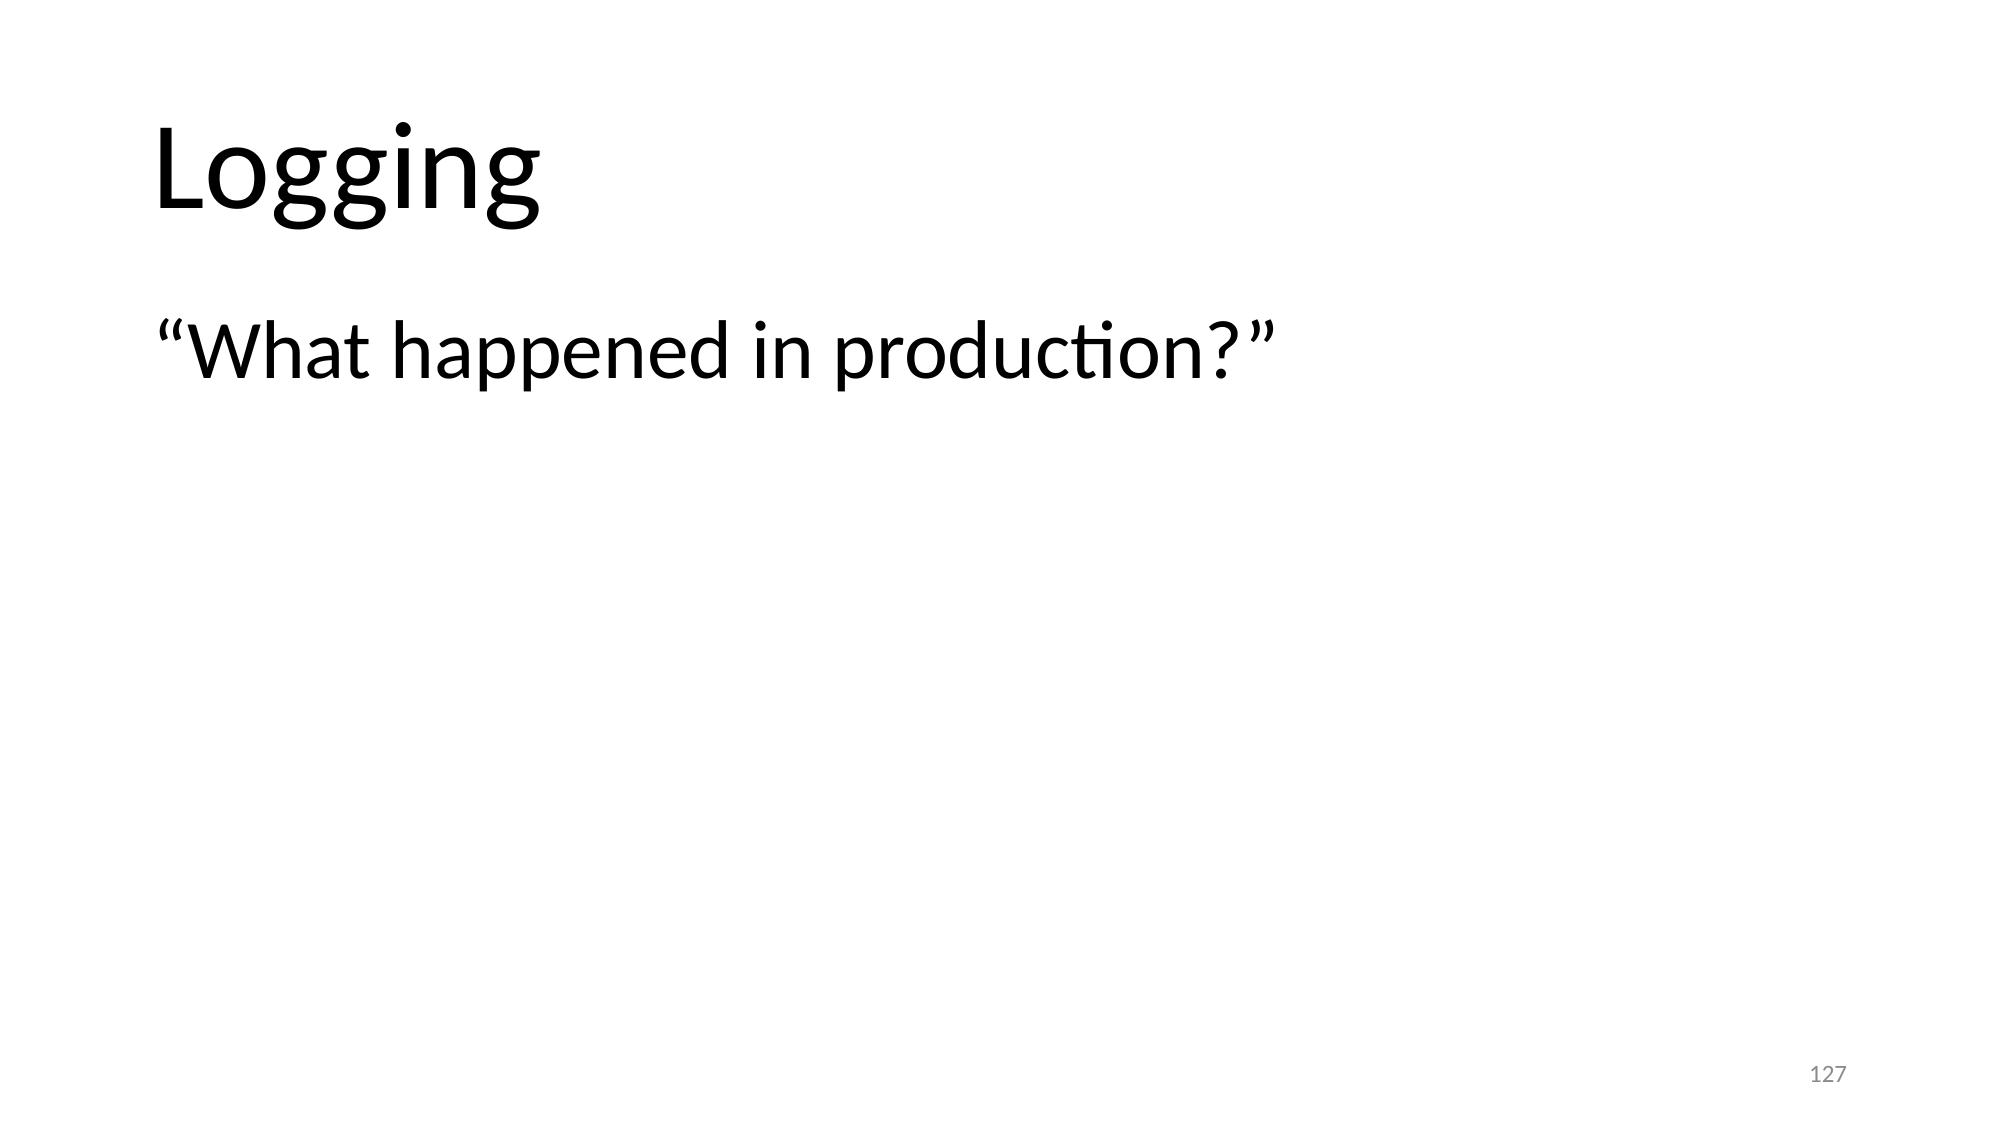

# Logging
“What happened in production?”
127